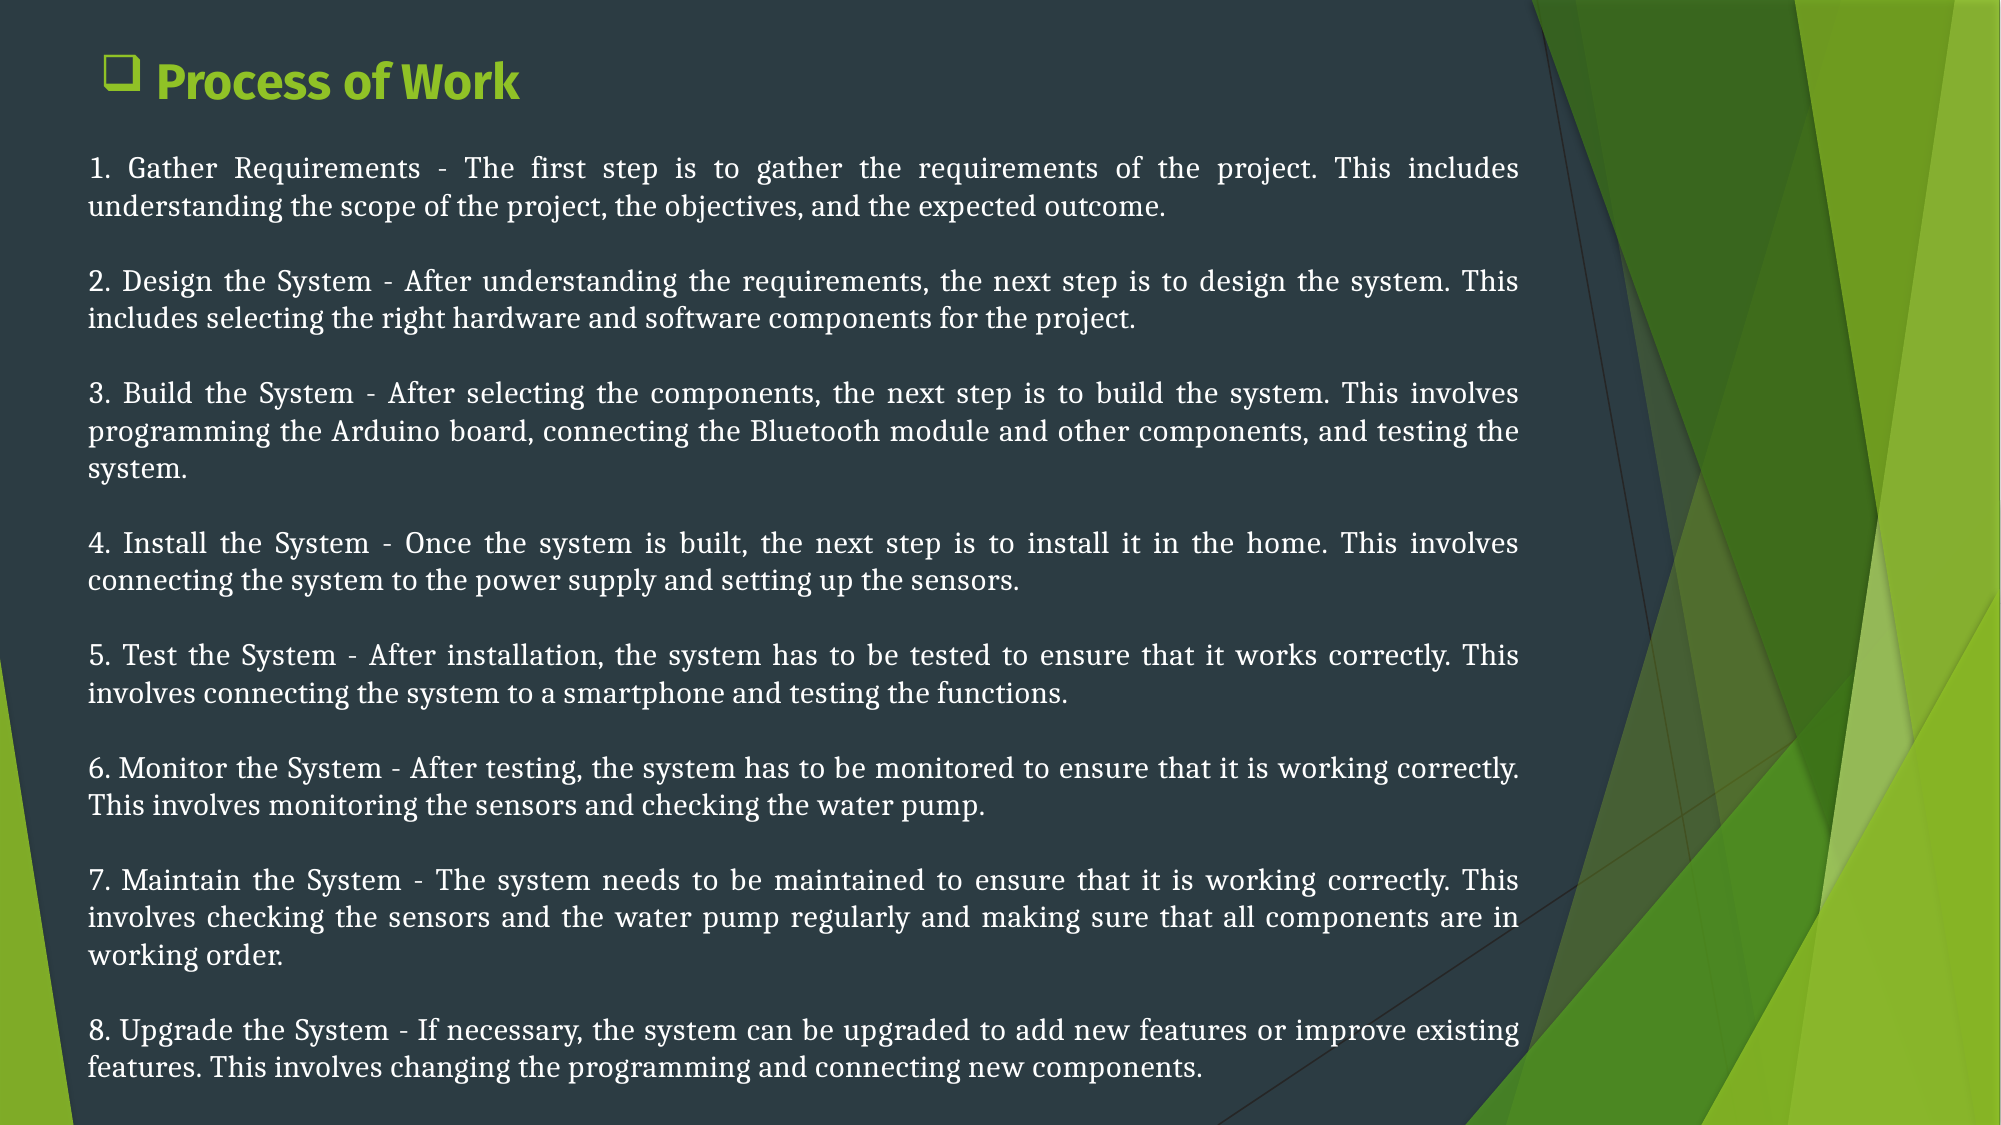

Process of Work

1. Gather Requirements - The first step is to gather the requirements of the project. This includes understanding the scope of the project, the objectives, and the expected outcome.

2. Design the System - After understanding the requirements, the next step is to design the system. This includes selecting the right hardware and software components for the project.

3. Build the System - After selecting the components, the next step is to build the system. This involves programming the Arduino board, connecting the Bluetooth module and other components, and testing the system.

4. Install the System - Once the system is built, the next step is to install it in the home. This involves connecting the system to the power supply and setting up the sensors.

5. Test the System - After installation, the system has to be tested to ensure that it works correctly. This involves connecting the system to a smartphone and testing the functions.

6. Monitor the System - After testing, the system has to be monitored to ensure that it is working correctly. This involves monitoring the sensors and checking the water pump.

7. Maintain the System - The system needs to be maintained to ensure that it is working correctly. This involves checking the sensors and the water pump regularly and making sure that all components are in working order.

8. Upgrade the System - If necessary, the system can be upgraded to add new features or improve existing features. This involves changing the programming and connecting new components.